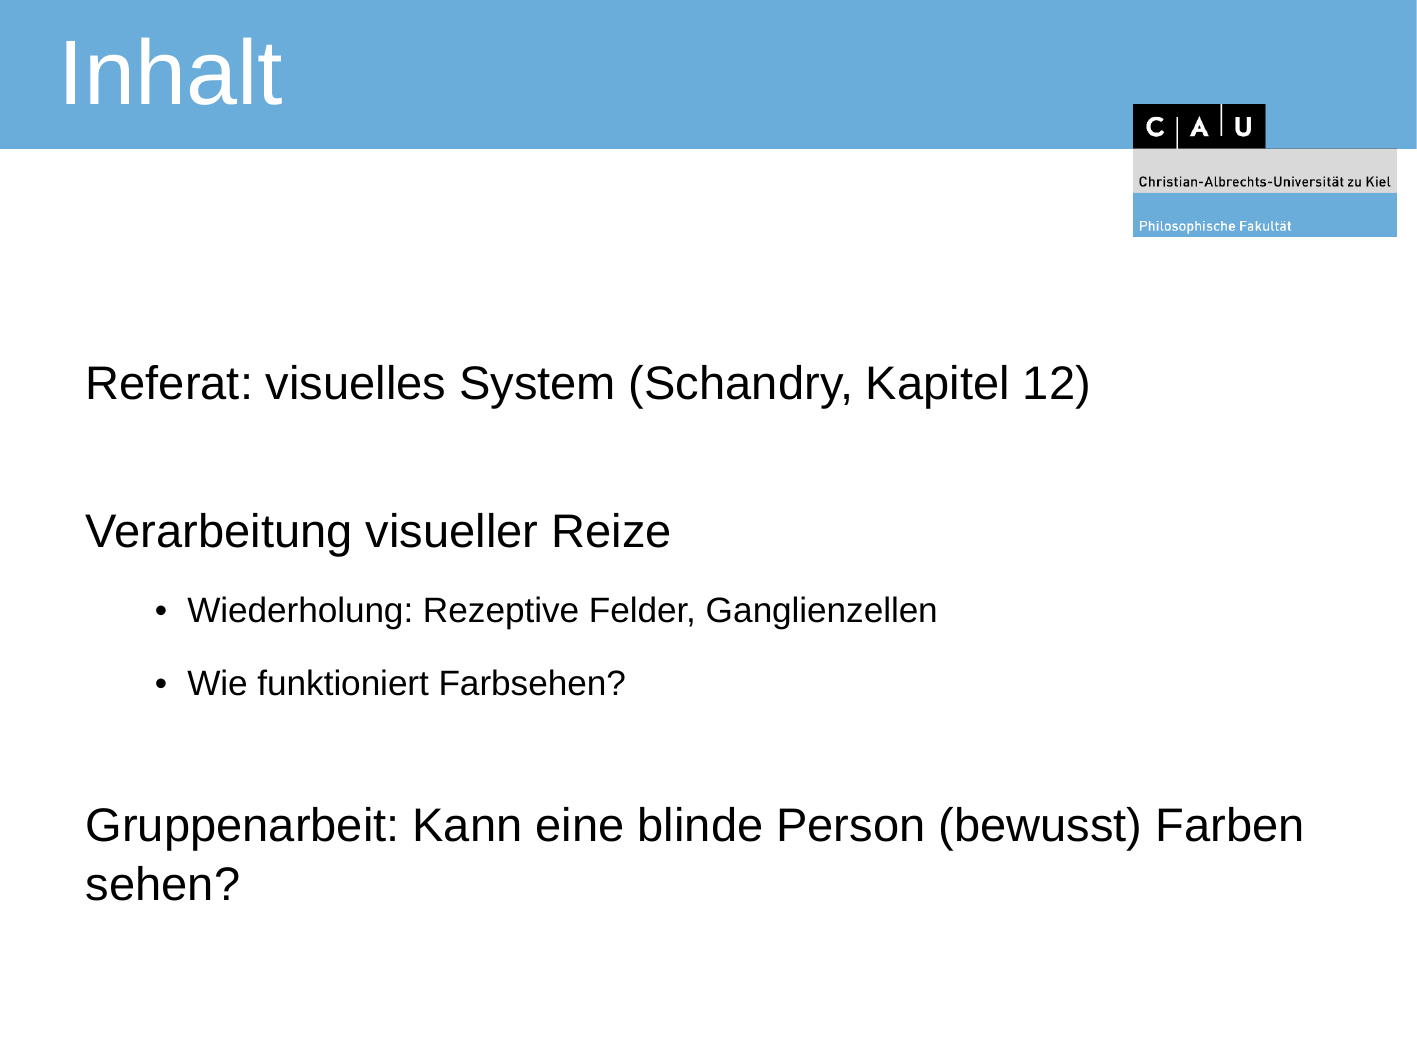

# Inhalt

Referat: visuelles System (Schandry, Kapitel 12)

Verarbeitung visueller Reize
Wiederholung: Rezeptive Felder, Ganglienzellen
Wie funktioniert Farbsehen?

Gruppenarbeit: Kann eine blinde Person (bewusst) Farben sehen?